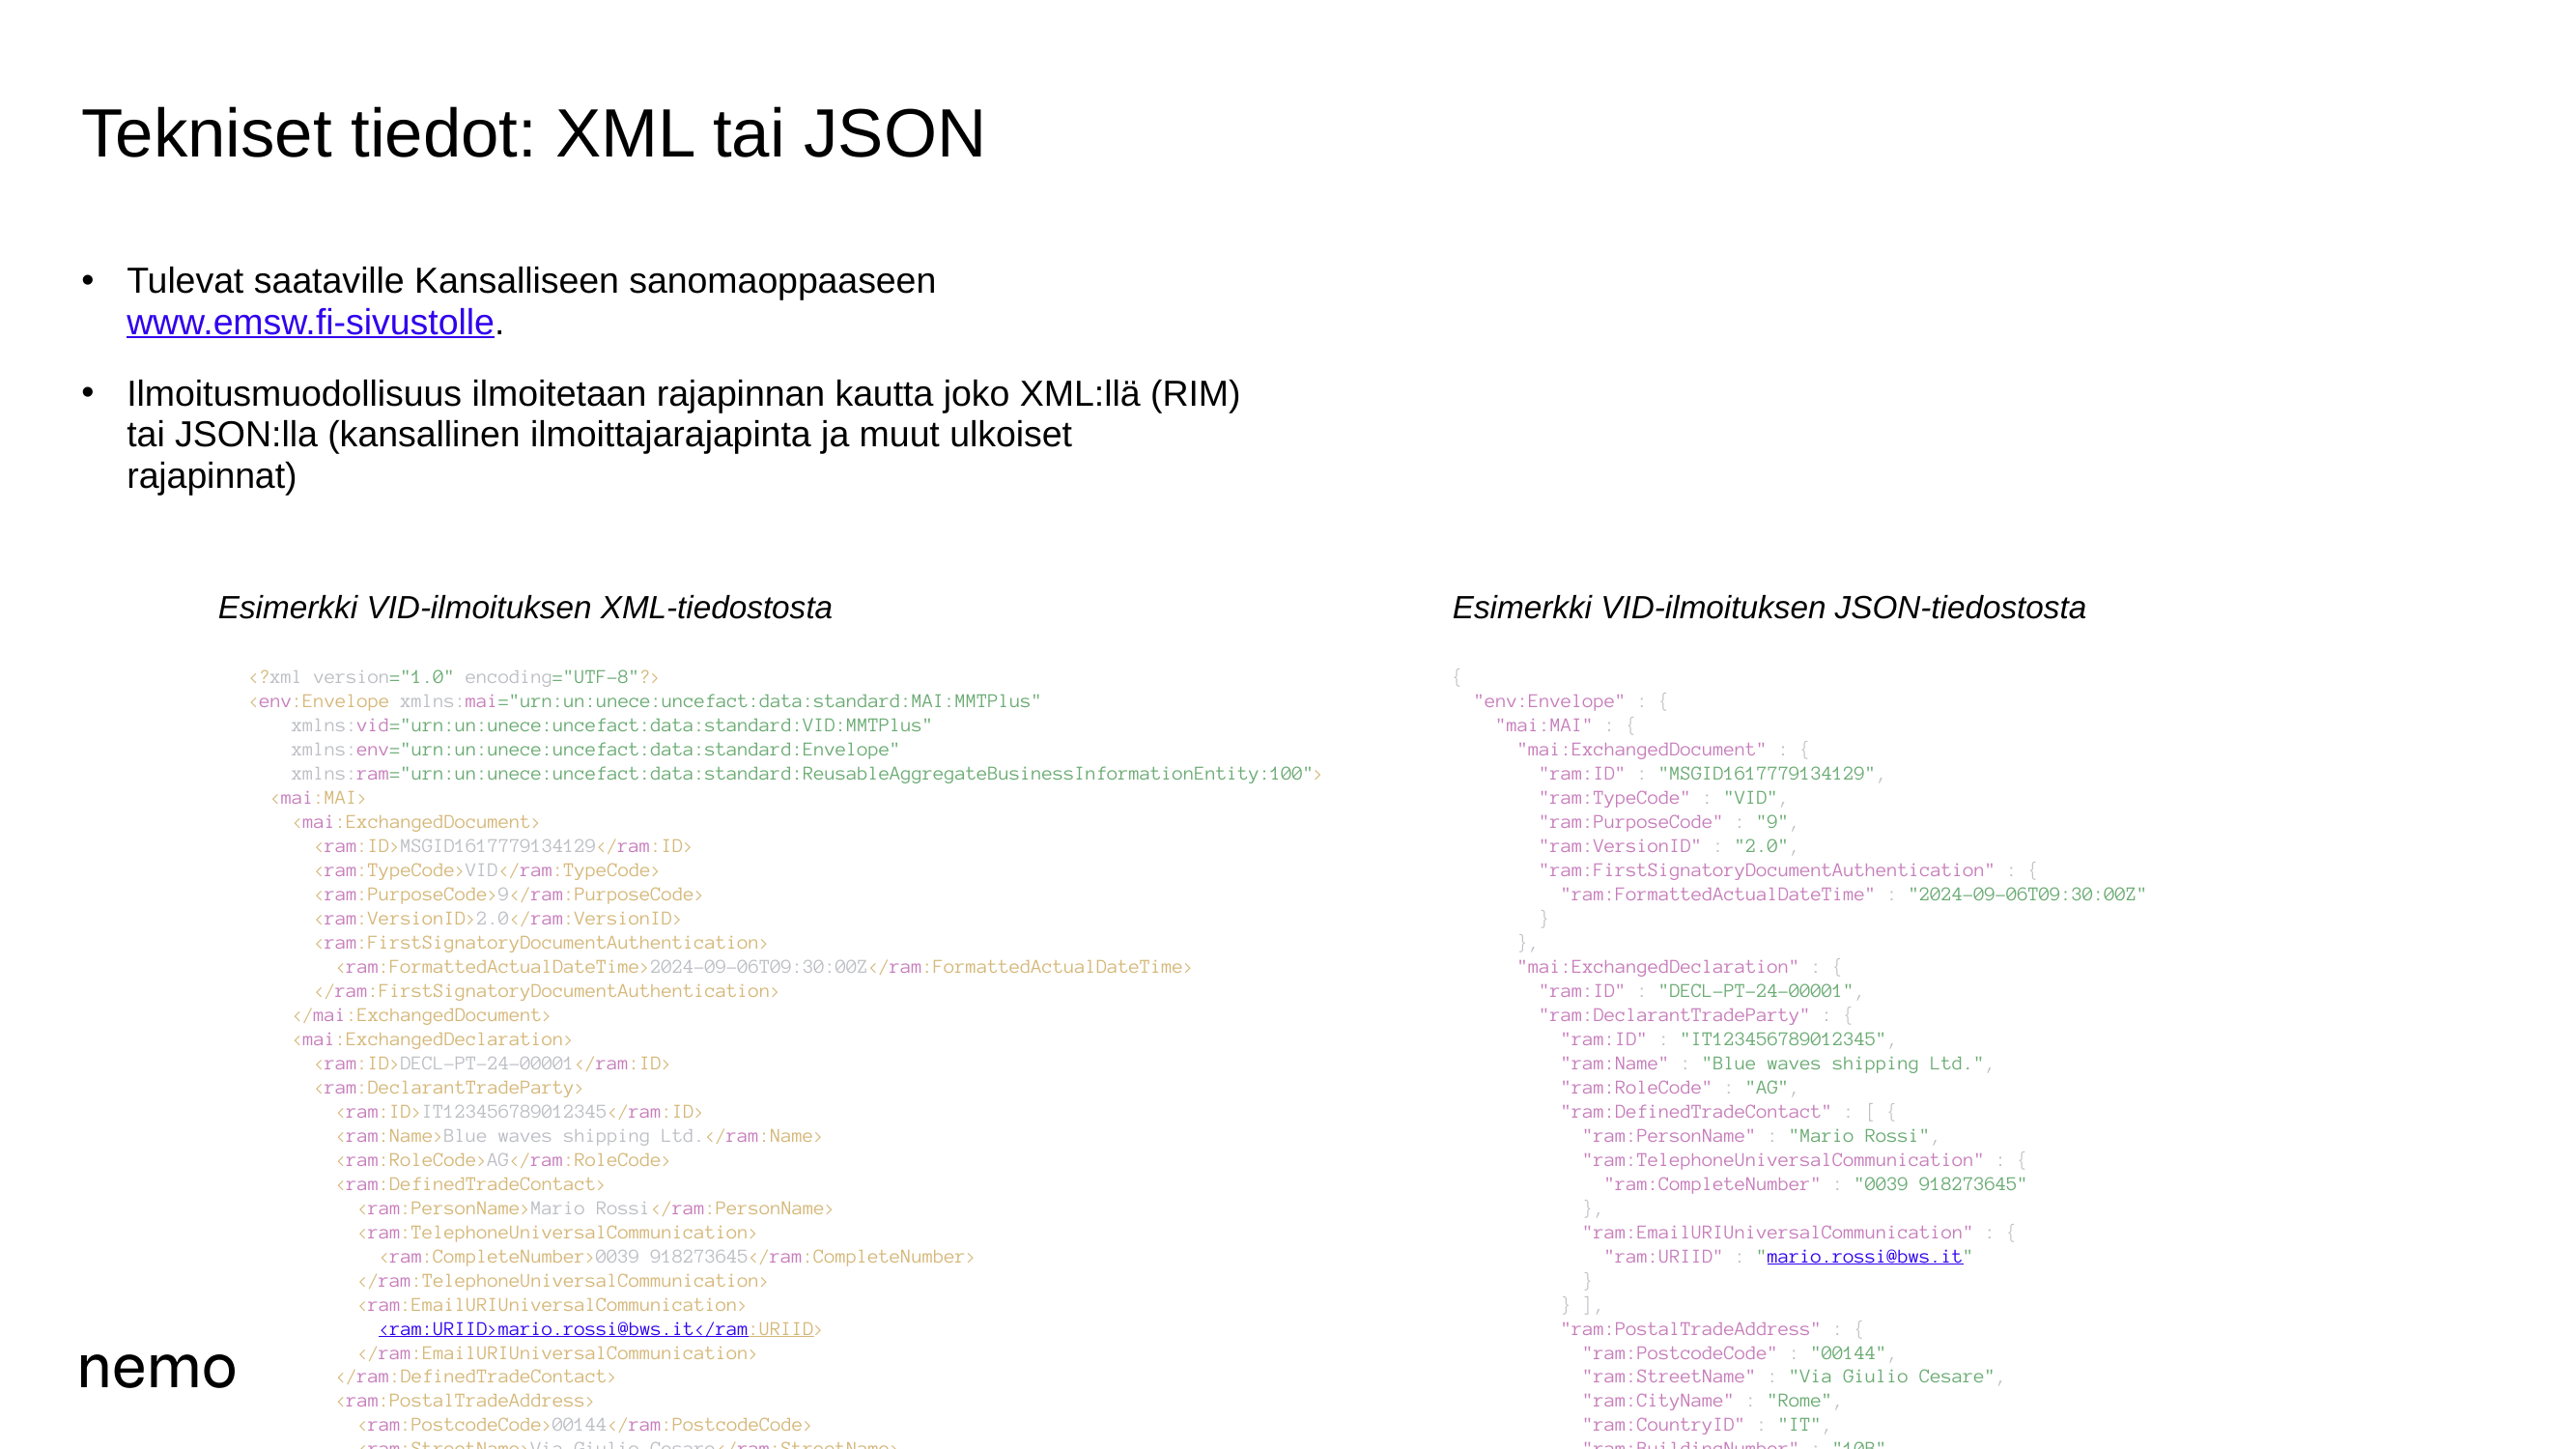

# Tekniset tiedot: XML tai JSON
Tulevat saataville Kansalliseen sanomaoppaaseen www.emsw.fi-sivustolle.
Ilmoitusmuodollisuus ilmoitetaan rajapinnan kautta joko XML:llä (RIM) tai JSON:lla (kansallinen ilmoittajarajapinta ja muut ulkoiset rajapinnat)
Esimerkki VID-ilmoituksen XML-tiedostosta
Esimerkki VID-ilmoituksen JSON-tiedostosta
<?xml version="1.0" encoding="UTF-8"?>
<env:Envelope xmlns:mai="urn:un:unece:uncefact:data:standard:MAI:MMTPlus"
    xmlns:vid="urn:un:unece:uncefact:data:standard:VID:MMTPlus"
    xmlns:env="urn:un:unece:uncefact:data:standard:Envelope"
    xmlns:ram="urn:un:unece:uncefact:data:standard:ReusableAggregateBusinessInformationEntity:100">
  <mai:MAI>
    <mai:ExchangedDocument>
      <ram:ID>MSGID1617779134129</ram:ID>
      <ram:TypeCode>VID</ram:TypeCode>
      <ram:PurposeCode>9</ram:PurposeCode>
      <ram:VersionID>2.0</ram:VersionID>
      <ram:FirstSignatoryDocumentAuthentication>
        <ram:FormattedActualDateTime>2024-09-06T09:30:00Z</ram:FormattedActualDateTime>
      </ram:FirstSignatoryDocumentAuthentication>
    </mai:ExchangedDocument>
    <mai:ExchangedDeclaration>
      <ram:ID>DECL-PT-24-00001</ram:ID>
      <ram:DeclarantTradeParty>
        <ram:ID>IT123456789012345</ram:ID>
        <ram:Name>Blue waves shipping Ltd.</ram:Name>
        <ram:RoleCode>AG</ram:RoleCode>
        <ram:DefinedTradeContact>
          <ram:PersonName>Mario Rossi</ram:PersonName>
          <ram:TelephoneUniversalCommunication>
            <ram:CompleteNumber>0039 918273645</ram:CompleteNumber>
          </ram:TelephoneUniversalCommunication>
          <ram:EmailURIUniversalCommunication>
            <ram:URIID>mario.rossi@bws.it</ram:URIID>
          </ram:EmailURIUniversalCommunication>
        </ram:DefinedTradeContact>
        <ram:PostalTradeAddress>
          <ram:PostcodeCode>00144</ram:PostcodeCode>
          <ram:StreetName>Via Giulio Cesare</ram:StreetName>
          <ram:CityName>Rome</ram:CityName>
          <ram:CountryID>IT</ram:CountryID>
          <ram:BuildingNumber>10B</ram:BuildingNumber>
        </ram:PostalTradeAddress>
        <ram:TelephoneUniversalCommunication>
          <ram:CompleteNumber>0039 918273644</ram:CompleteNumber>
        </ram:TelephoneUniversalCommunication>
        <ram:EmailURIUniversalCommunication>
          <ram:URIID>info@bws.it</ram:URIID>
        </ram:EmailURIUniversalCommunication>
      </ram:DeclarantTradeParty>
    </mai:ExchangedDeclaration>
    <mai:SpecifiedLogisticsTransportMovement>
      <ram:CallTransportEvent>
        <ram:ID>PT20240508-001</ram:ID>
      </ram:CallTransportEvent>
    </mai:SpecifiedLogisticsTransportMovement>
  </mai:MAI>
  <vid:VID>
    <vid:SpecifiedLogisticsTransportMovement>
      <ram:UsedLogisticsTransportMeans>
        <ram:Name>Ship Test</ram:Name>
        <ram:CallSignID>IABC2</ram:CallSignID>
        <ram:MMSIID>267250000</ram:MMSIID>
        <ram:IMOID>9074728</ram:IMOID>
        <ram:IMONumberIndicator>1</ram:IMONumberIndicator>
        <ram:ENIID>99074729</ram:ENIID>
        <ram:CFRID>ITA123456789</ram:CFRID>
      </ram:UsedLogisticsTransportMeans>
      <ram:CallTransportEvent>
        <ram:EstimatedTransportMeansArrivalOccurrenceDateTime>2024-02-25T13:25:00Z</ram:EstimatedTransportMeansArrivalOccurrenceDateTime>
        <ram:OccurrenceLogisticsLocation>
          <ram:ID>ITGOA</ram:ID>
        </ram:OccurrenceLogisticsLocation>
      </ram:CallTransportEvent>
    </vid:SpecifiedLogisticsTransportMovement>
  </vid:VID>
</env:Envelope>

{
  "env:Envelope" : {
    "mai:MAI" : {
      "mai:ExchangedDocument" : {
        "ram:ID" : "MSGID1617779134129",
        "ram:TypeCode" : "VID",
        "ram:PurposeCode" : "9",
        "ram:VersionID" : "2.0",
        "ram:FirstSignatoryDocumentAuthentication" : {
          "ram:FormattedActualDateTime" : "2024-09-06T09:30:00Z"
        }
      },
      "mai:ExchangedDeclaration" : {
        "ram:ID" : "DECL-PT-24-00001",
        "ram:DeclarantTradeParty" : {
          "ram:ID" : "IT123456789012345",
          "ram:Name" : "Blue waves shipping Ltd.",
          "ram:RoleCode" : "AG",
          "ram:DefinedTradeContact" : [ {
            "ram:PersonName" : "Mario Rossi",
            "ram:TelephoneUniversalCommunication" : {
              "ram:CompleteNumber" : "0039 918273645"
            },
            "ram:EmailURIUniversalCommunication" : {
              "ram:URIID" : "mario.rossi@bws.it"
            }
          } ],
          "ram:PostalTradeAddress" : {
            "ram:PostcodeCode" : "00144",
            "ram:StreetName" : "Via Giulio Cesare",
            "ram:CityName" : "Rome",
            "ram:CountryID" : "IT",
            "ram:BuildingNumber" : "10B"
          },
          "ram:TelephoneUniversalCommunication" : [ {
            "ram:CompleteNumber" : "0039 918273644"
          } ],
          "ram:EmailURIUniversalCommunication" : [ {
            "ram:URIID" : "info@bws.it"
          } ]
        }
      }
    },
    "vid:VID" : {
      "vid:SpecifiedLogisticsTransportMovement" : {
        "ram:UsedLogisticsTransportMeans" : {
          "ram:Name" : "Ship Test",
          "ram:CallSignID" : "IABC2",
          "ram:MMSIID" : "267250000",
          "ram:IMOID" : "9074728",
          "ram:IMONumberIndicator" : 1,
          "ram:ENIID" : "99074729",
          "ram:CFRID" : "ITA123456789"
        },
        "ram:CallTransportEvent" : {
          "ram:EstimatedTransportMeansArrivalOccurrenceDateTime" : "2024-02-25T13:25:00Z",
          "ram:OccurrenceLogisticsLocation" : {
            "ram:ID" : "ITGOA"
          }
        }
      }
    }
  }
}